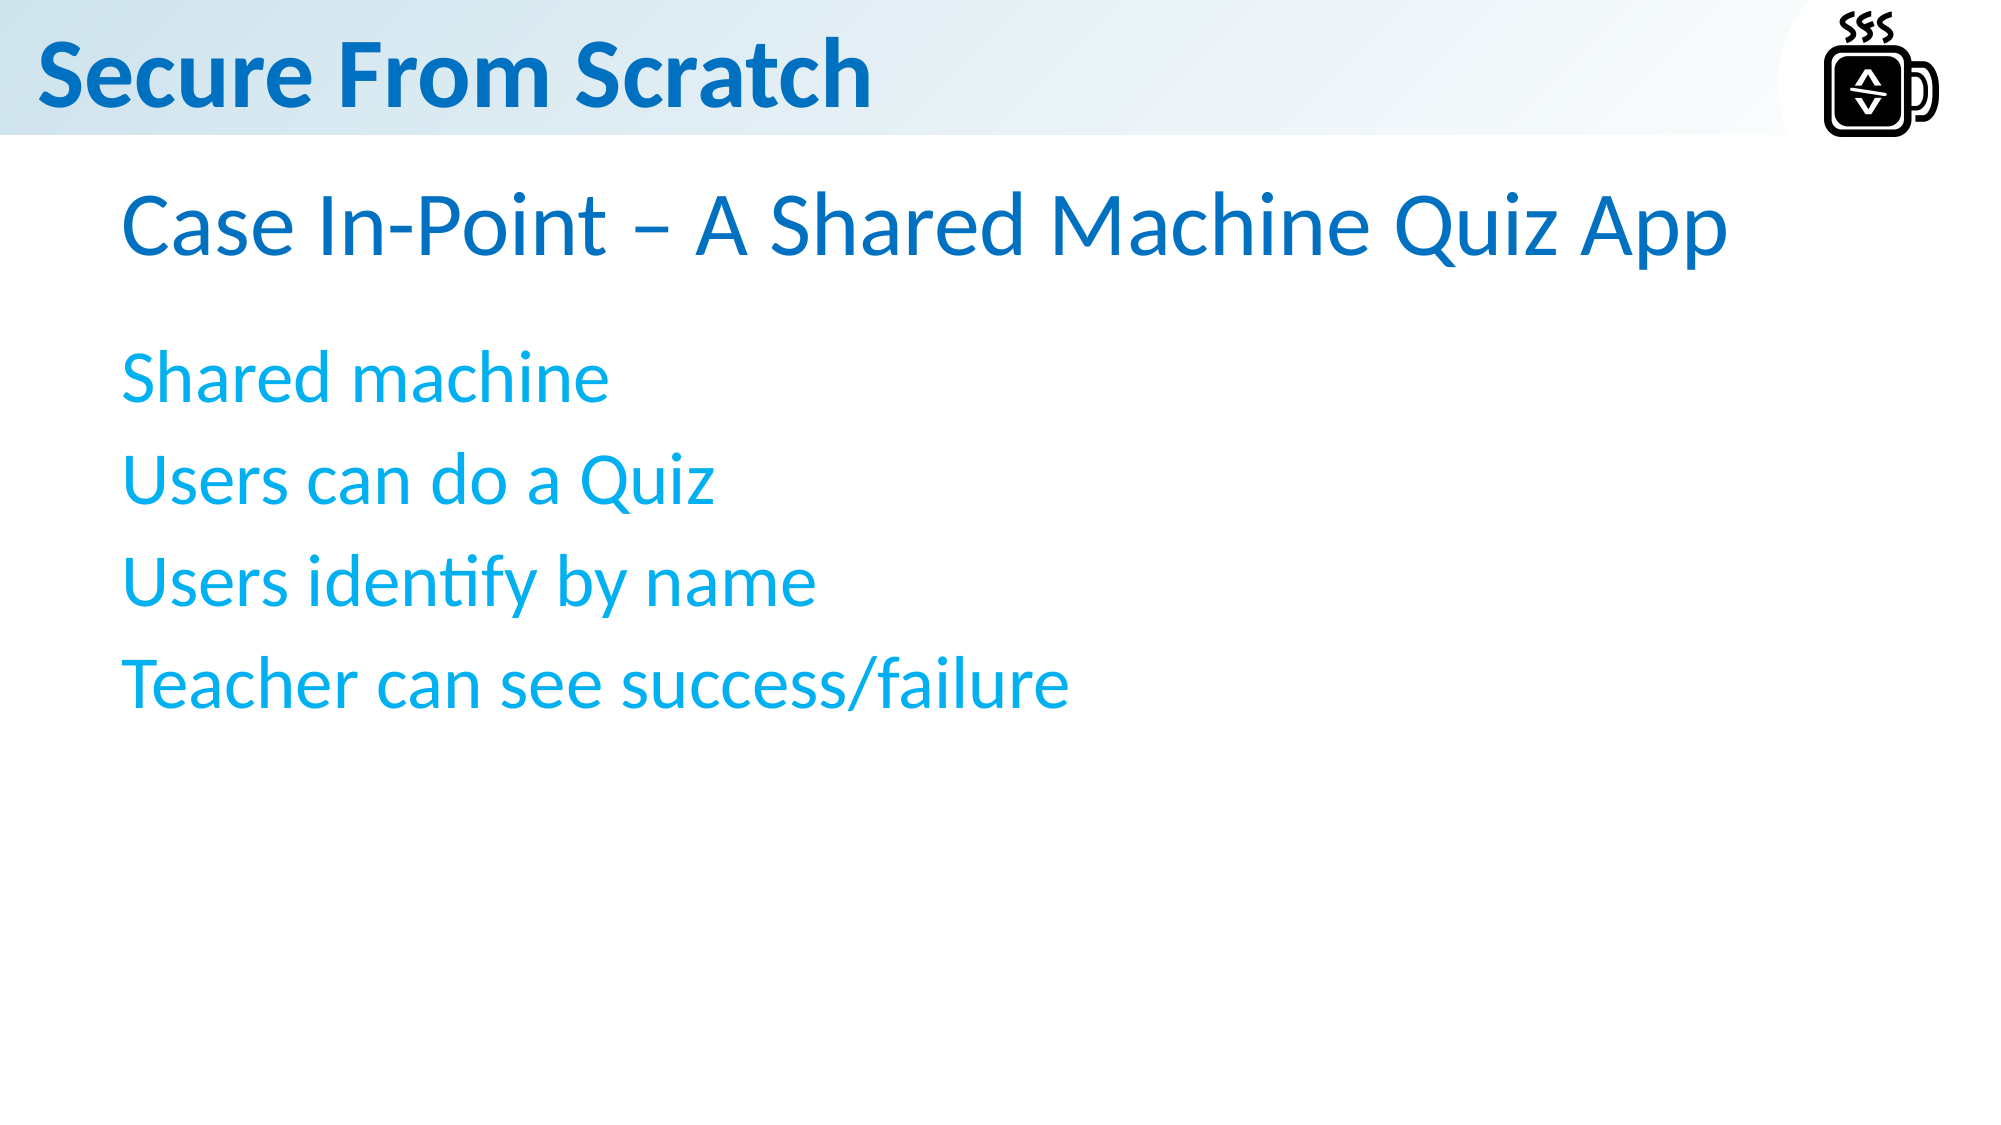

# Case In-Point – A Shared Machine Quiz App
Shared machine
Users can do a Quiz
Users identify by name
Teacher can see success/failure